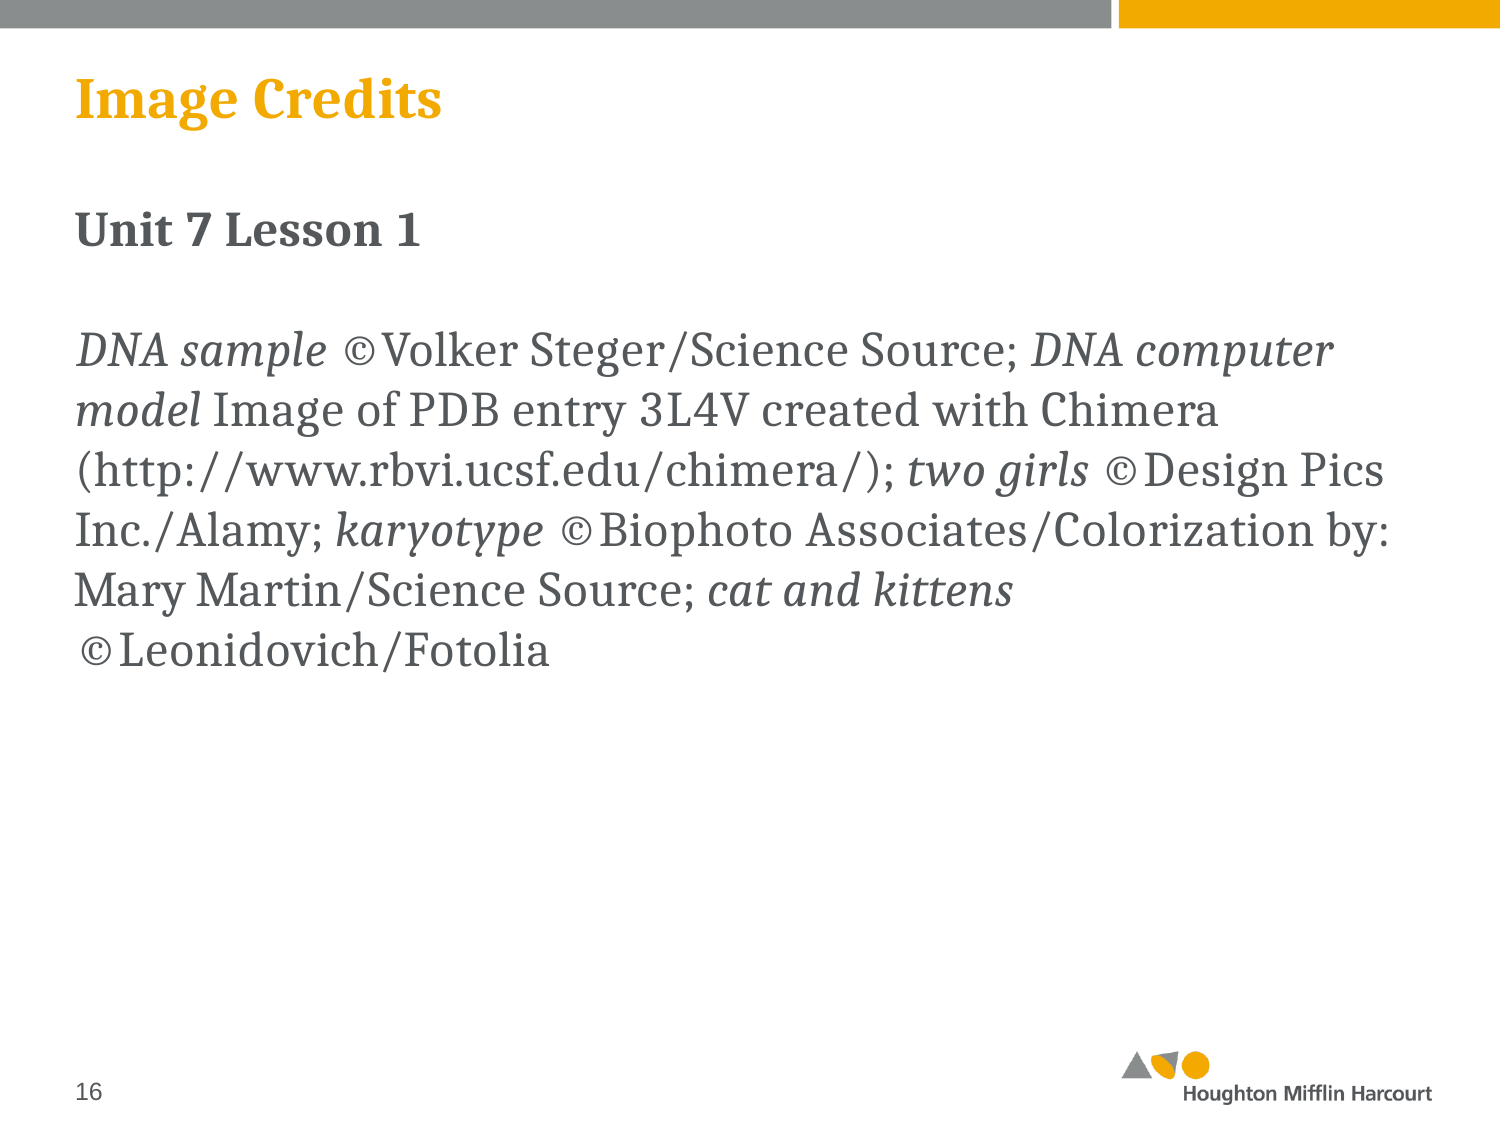

# Image Credits
Unit 7 Lesson 1

DNA sample ©Volker Steger/Science Source; DNA computer model Image of PDB entry 3L4V created with Chimera (http://www.rbvi.ucsf.edu/chimera/); two girls ©Design Pics Inc./Alamy; karyotype ©Biophoto Associates/Colorization by: Mary Martin/Science Source; cat and kittens ©Leonidovich/Fotolia

16